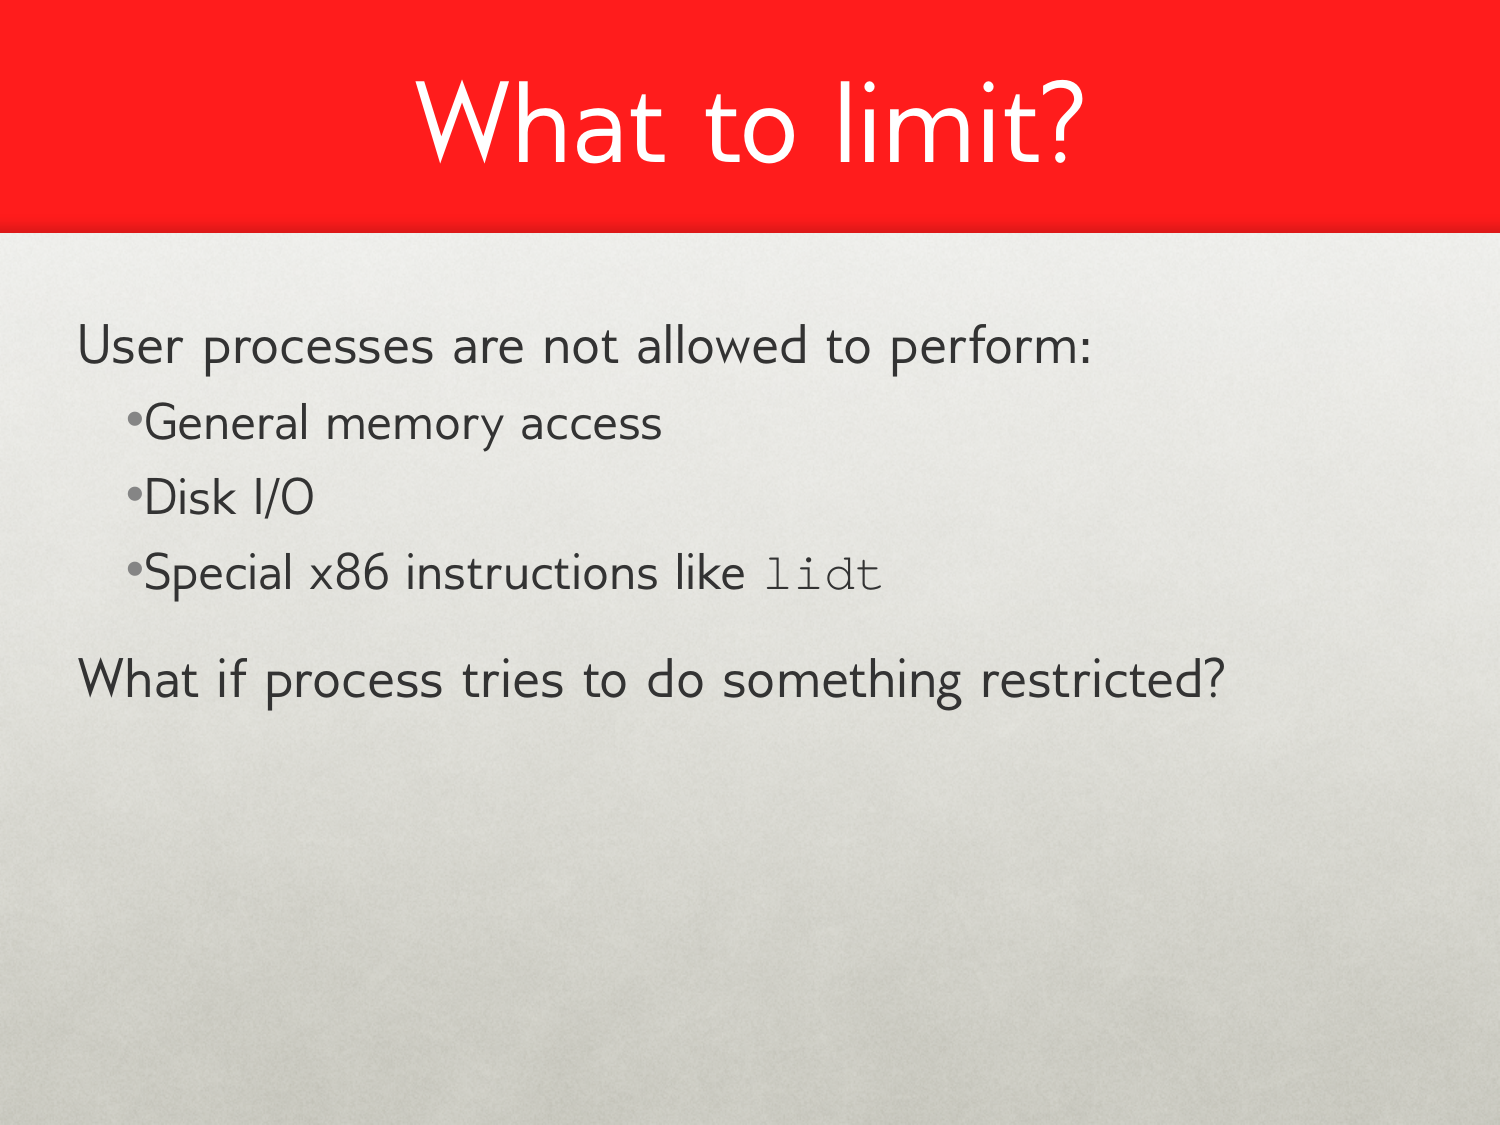

# What to limit?
User processes are not allowed to perform:
General memory access
Disk I/O
Special x86 instructions like lidt
What if process tries to do something restricted?